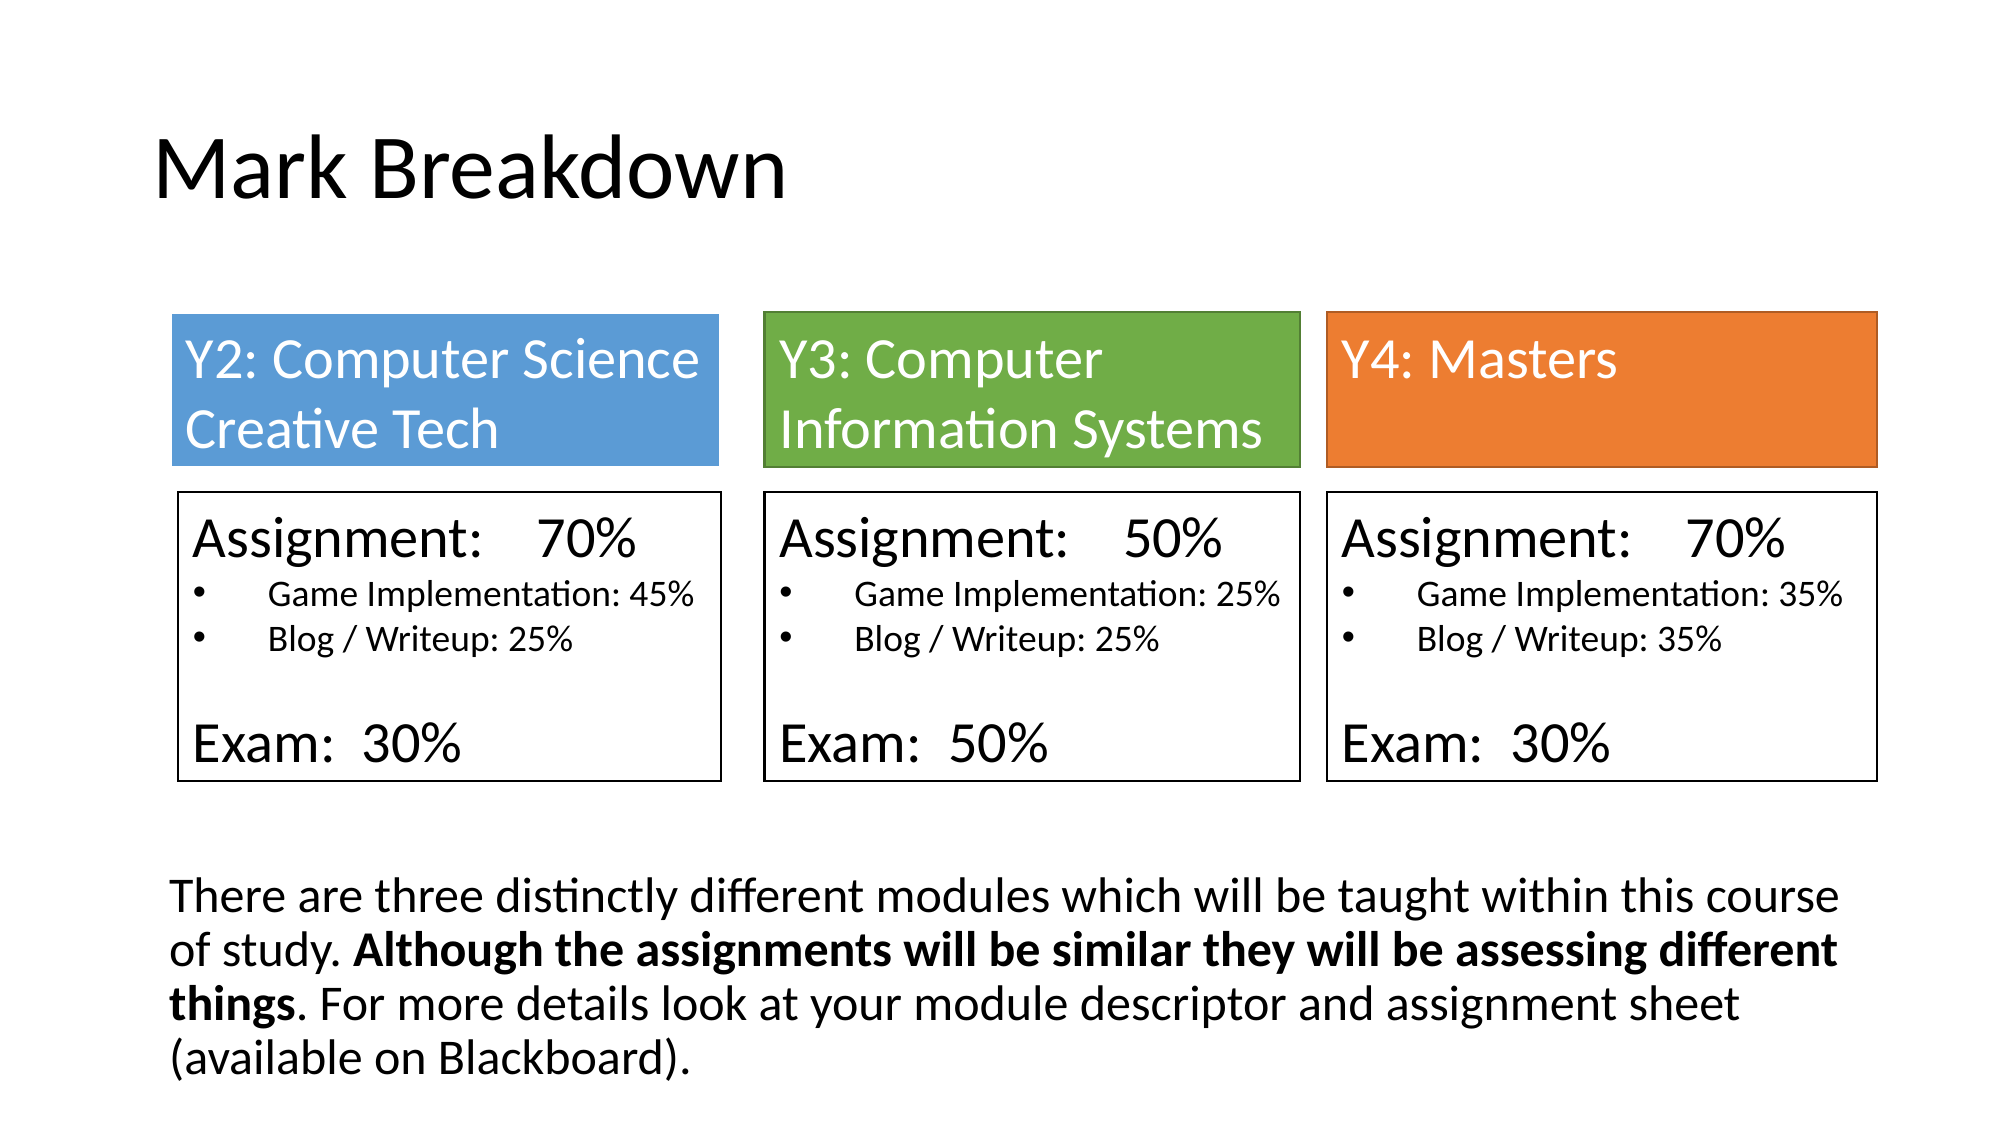

# Mark Breakdown
Y4: Masters

Y3: Computer Information Systems
Y2: Computer Science
Creative Tech
Assignment:    70%
Game Implementation: 45%
Blog / Writeup: 25%

Exam:  30%
Assignment:    50%
Game Implementation: 25%
Blog / Writeup: 25%

Exam:  50%
Assignment:    70%
Game Implementation: 35%
Blog / Writeup: 35%

Exam:  30%
There are three distinctly different modules which will be taught within this course of study. Although the assignments will be similar they will be assessing different things. For more details look at your module descriptor and assignment sheet (available on Blackboard).